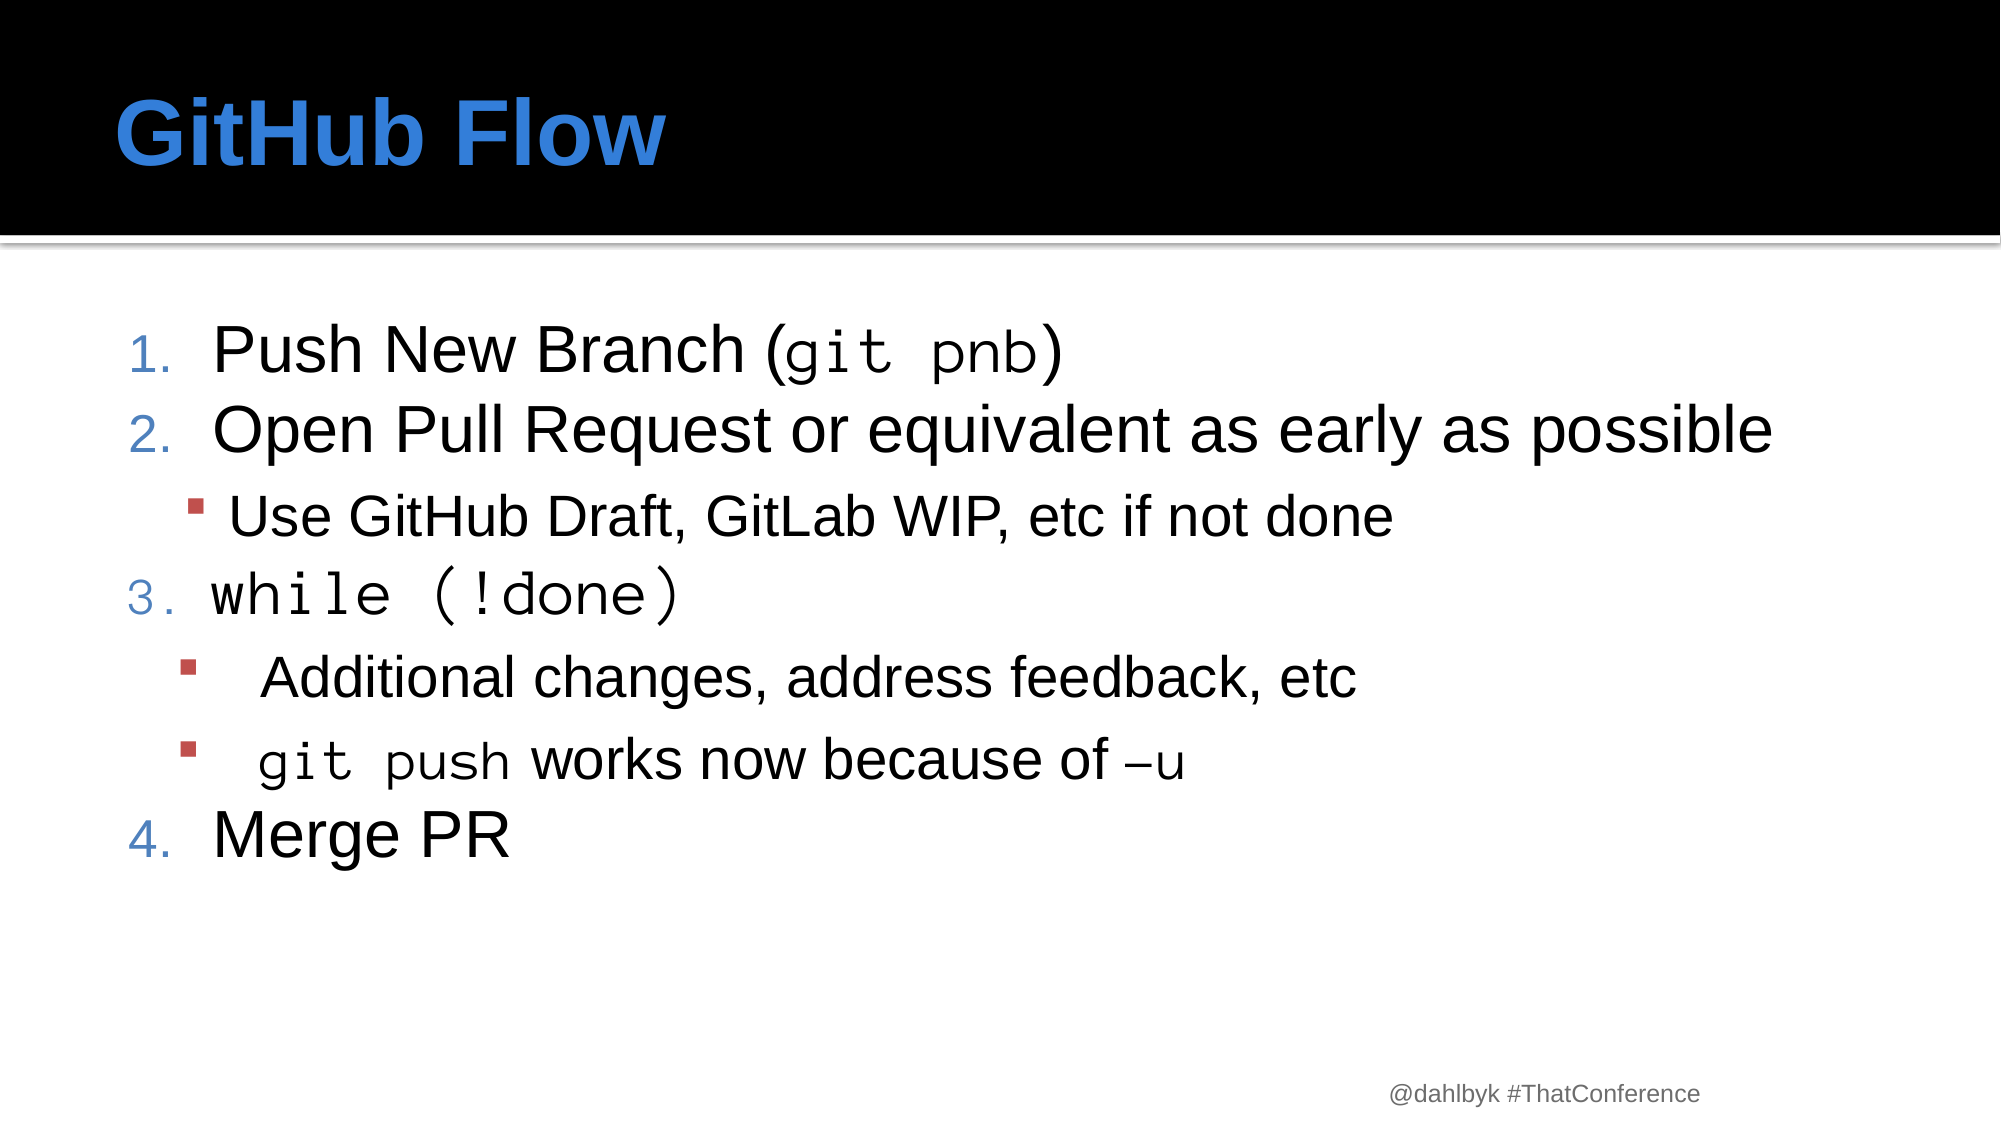

# GitHub Flow
Push New Branch (git pnb)
Open Pull Request or equivalent as early as possible
Use GitHub Draft, GitLab WIP, etc if not done
while (!done)
Additional changes, address feedback, etc
git push works now because of -u
Merge PR

@dahlbyk #ThatConference